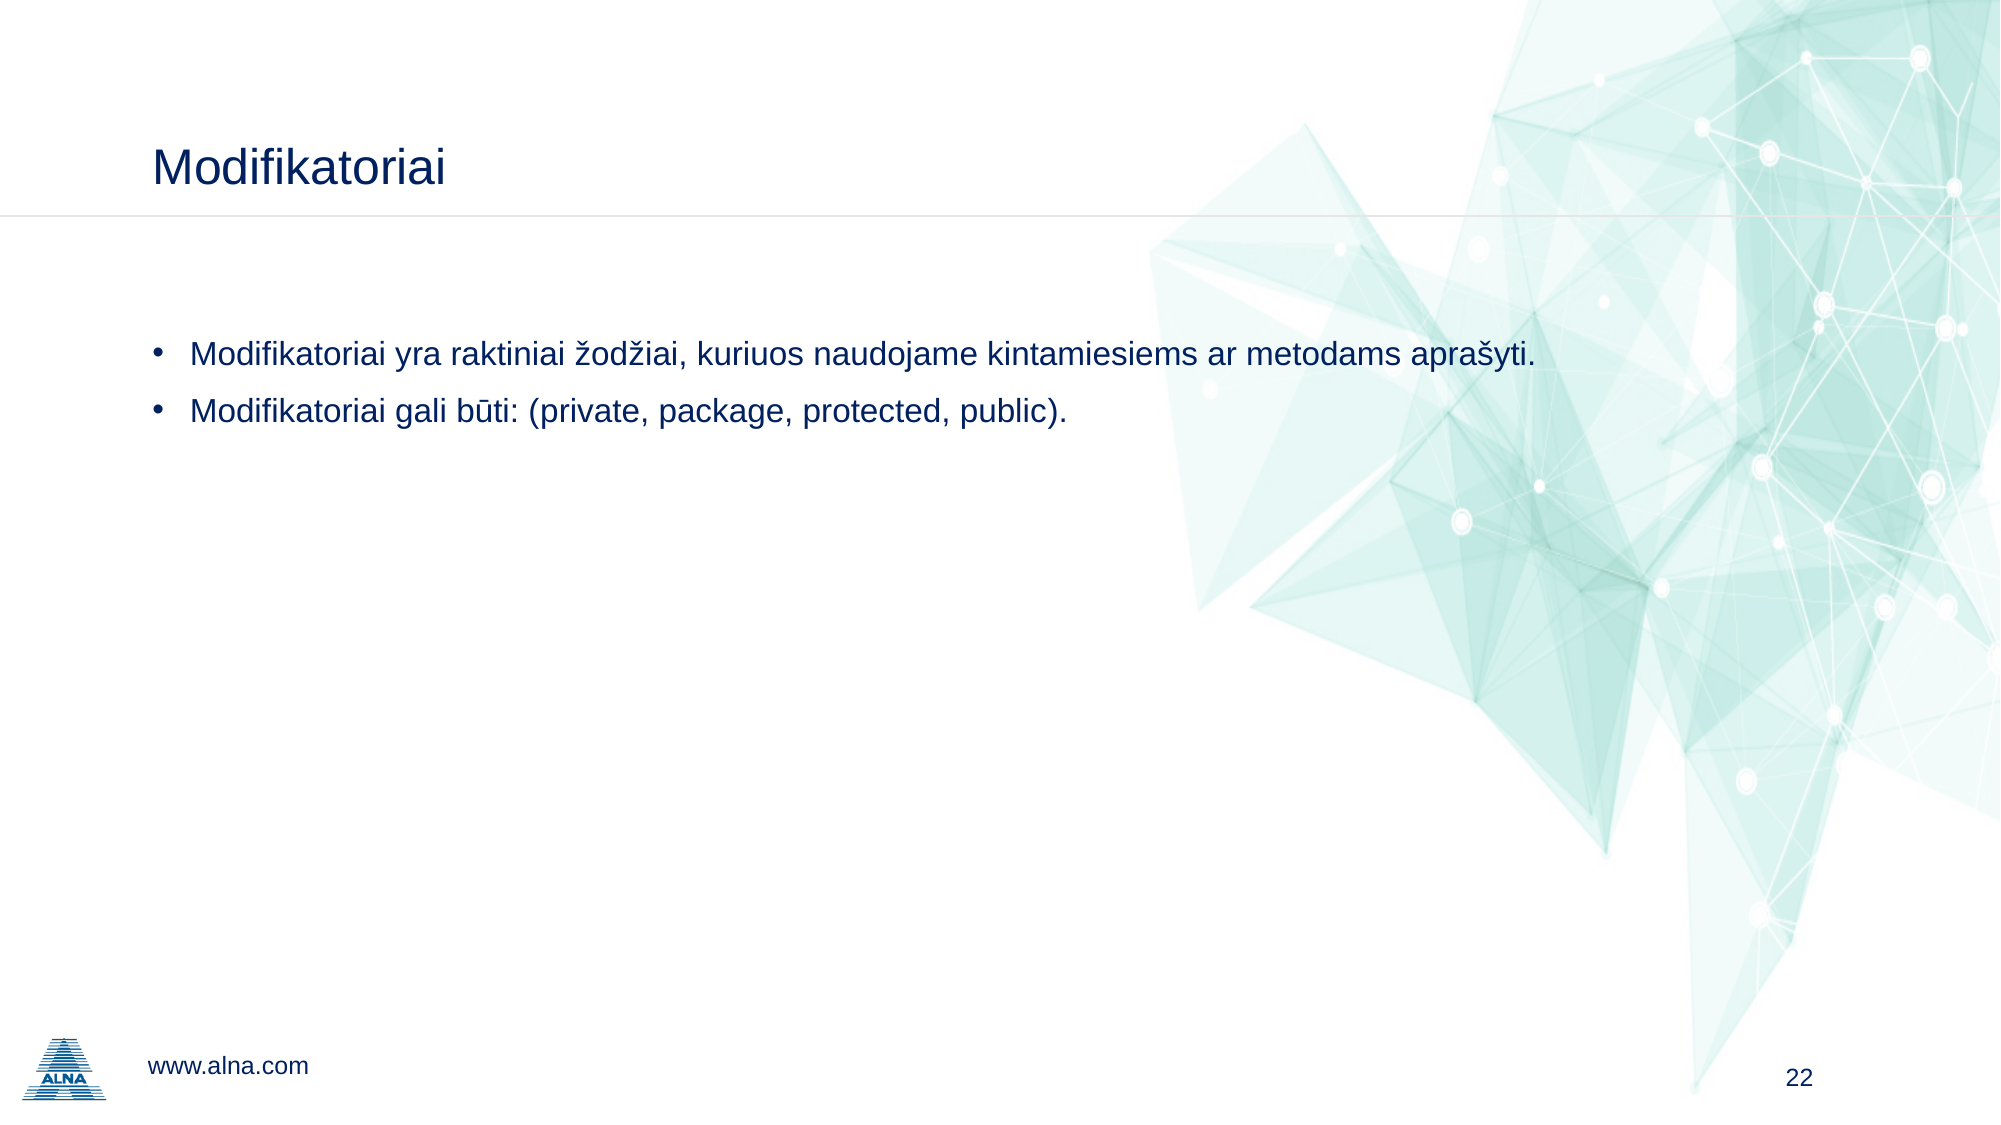

# Modifikatoriai
Modifikatoriai yra raktiniai žodžiai, kuriuos naudojame kintamiesiems ar metodams aprašyti.
Modifikatoriai gali būti: (private, package, protected, public).